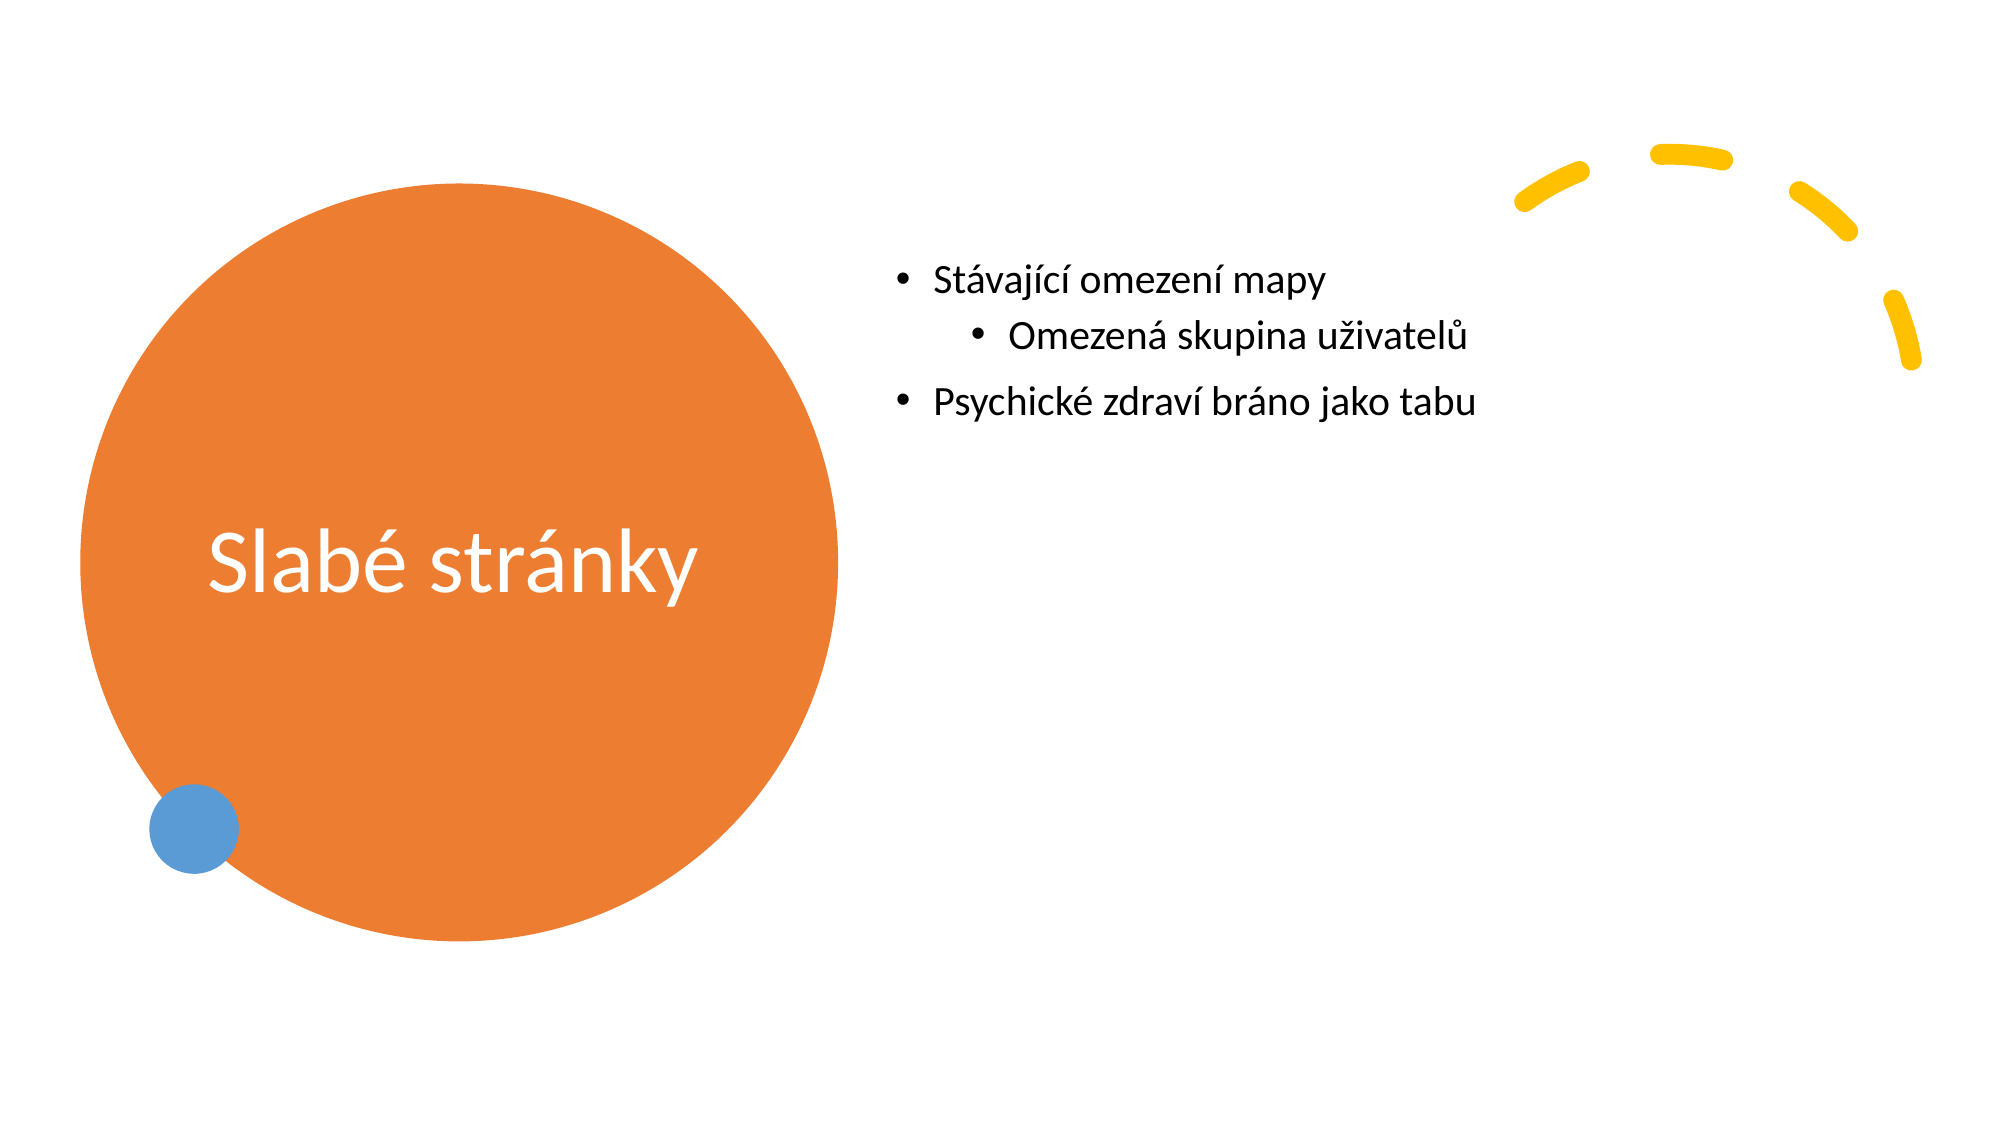

# Slabé stránky
Stávající omezení mapy
Omezená skupina uživatelů
Psychické zdraví bráno jako tabu